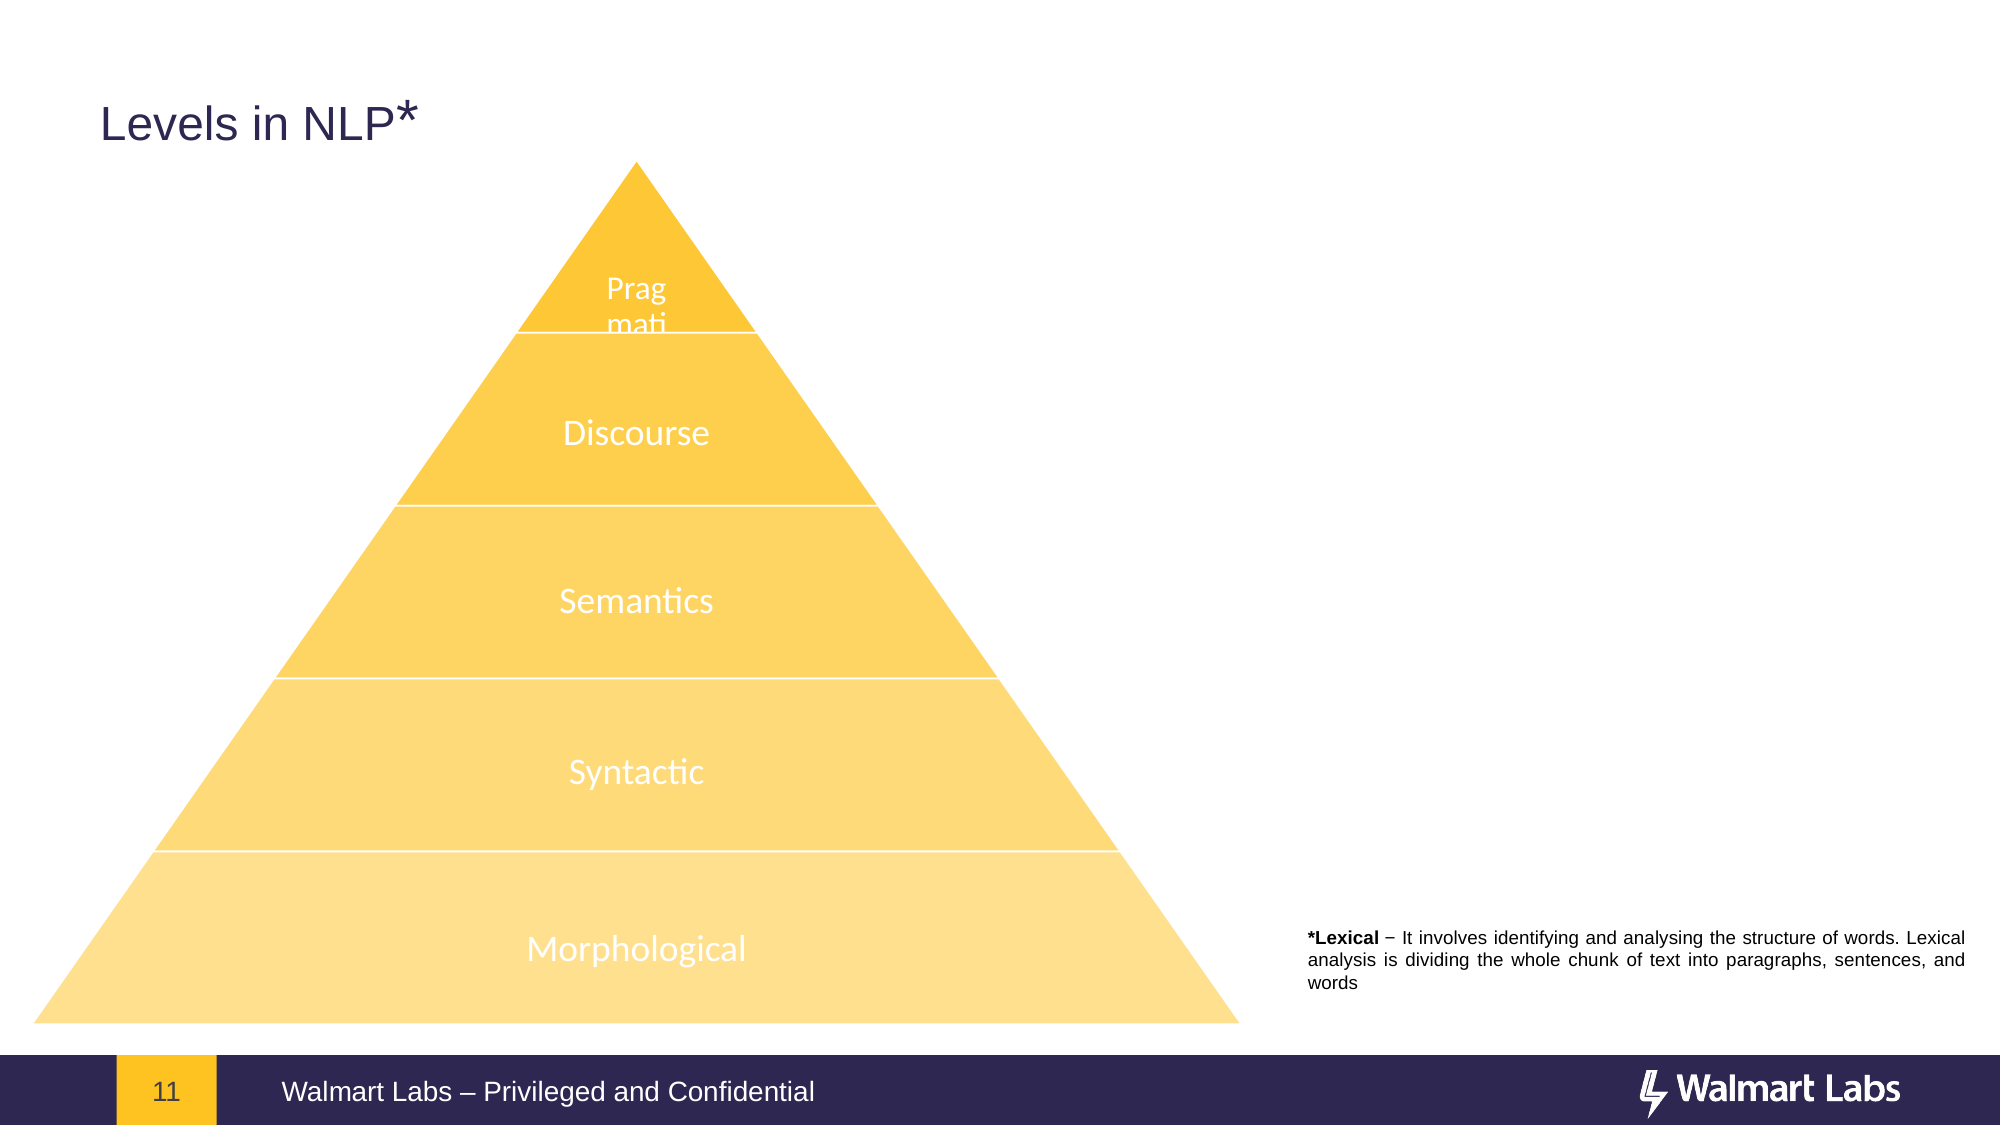

# Levels in NLP*

Pragmatic
Discourse
Semantics
Syntactic

Morphological

*Lexical − It involves identifying and analysing the structure of words. Lexical analysis is dividing the whole chunk of text into paragraphs, sentences, and words
11
Walmart Labs – Privileged and Confidential